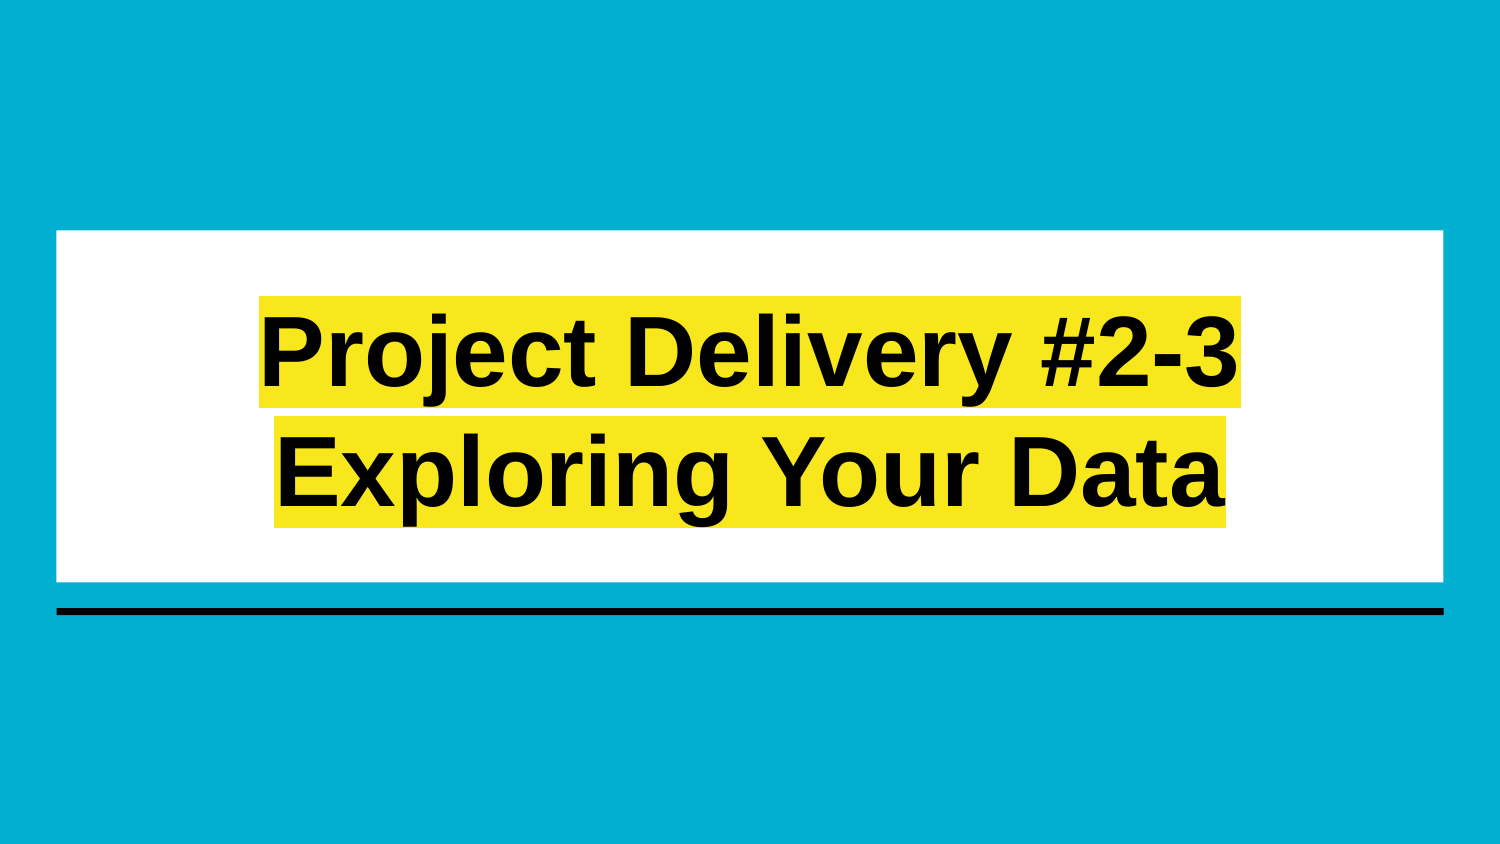

# Project Delivery #2-3
Exploring Your Data